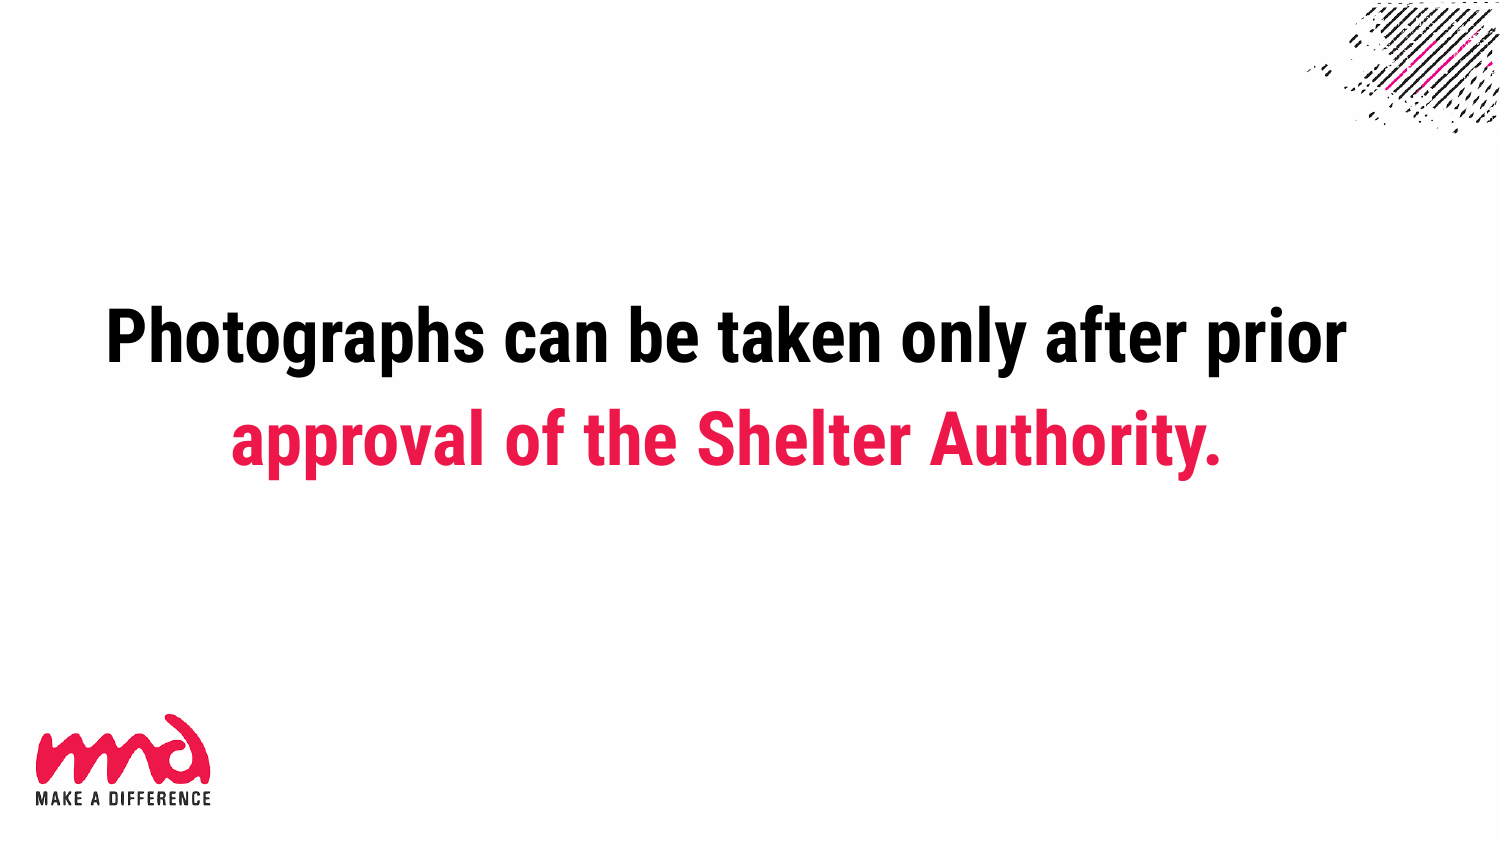

Photographs can be taken only after prior approval of the Shelter Authority.